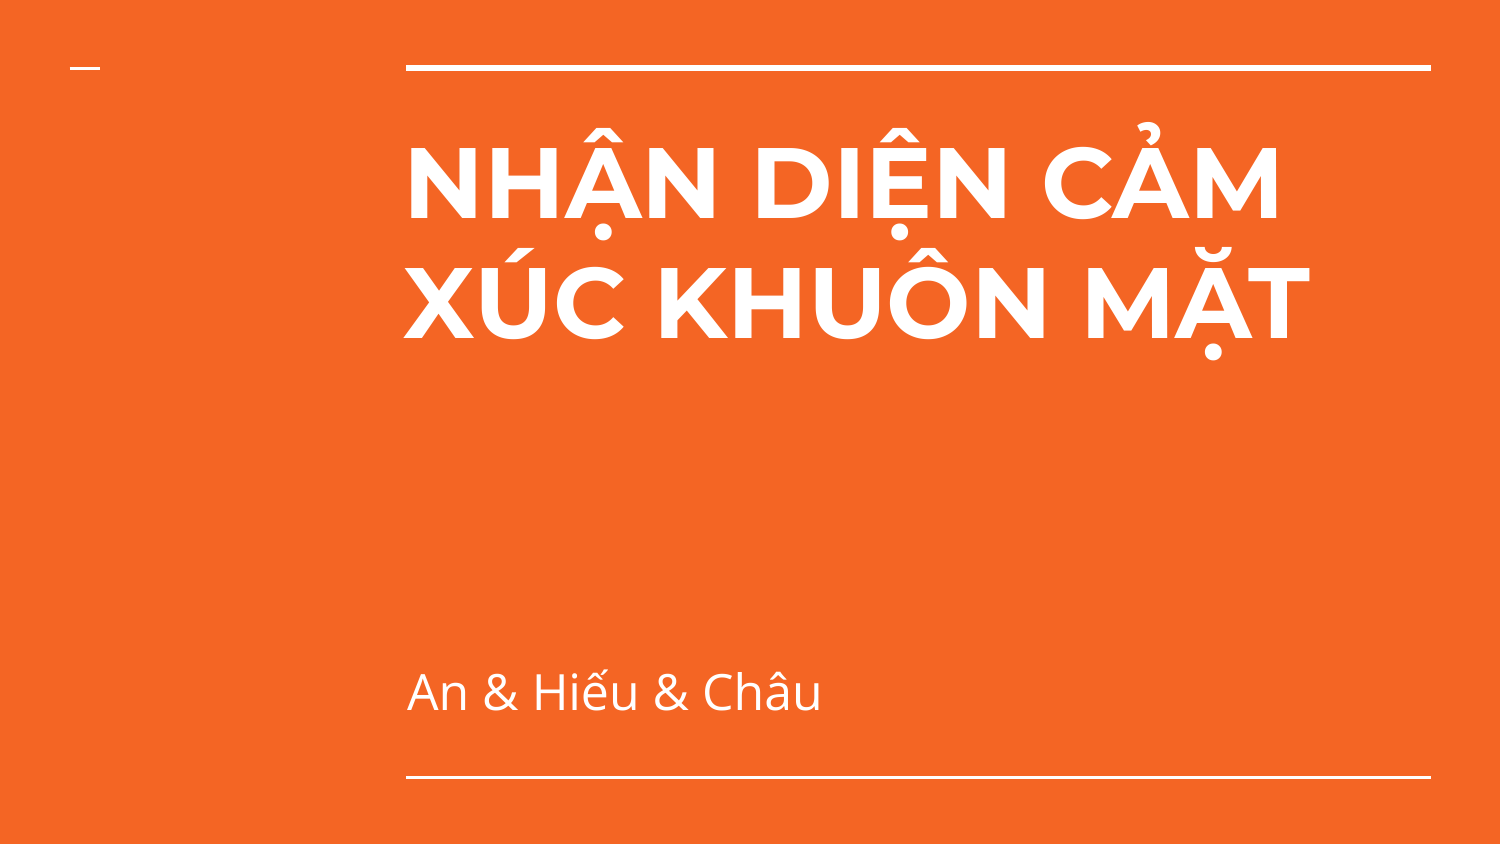

# NHẬN DIỆN CẢM XÚC KHUÔN MẶT
An & Hiếu & Châu